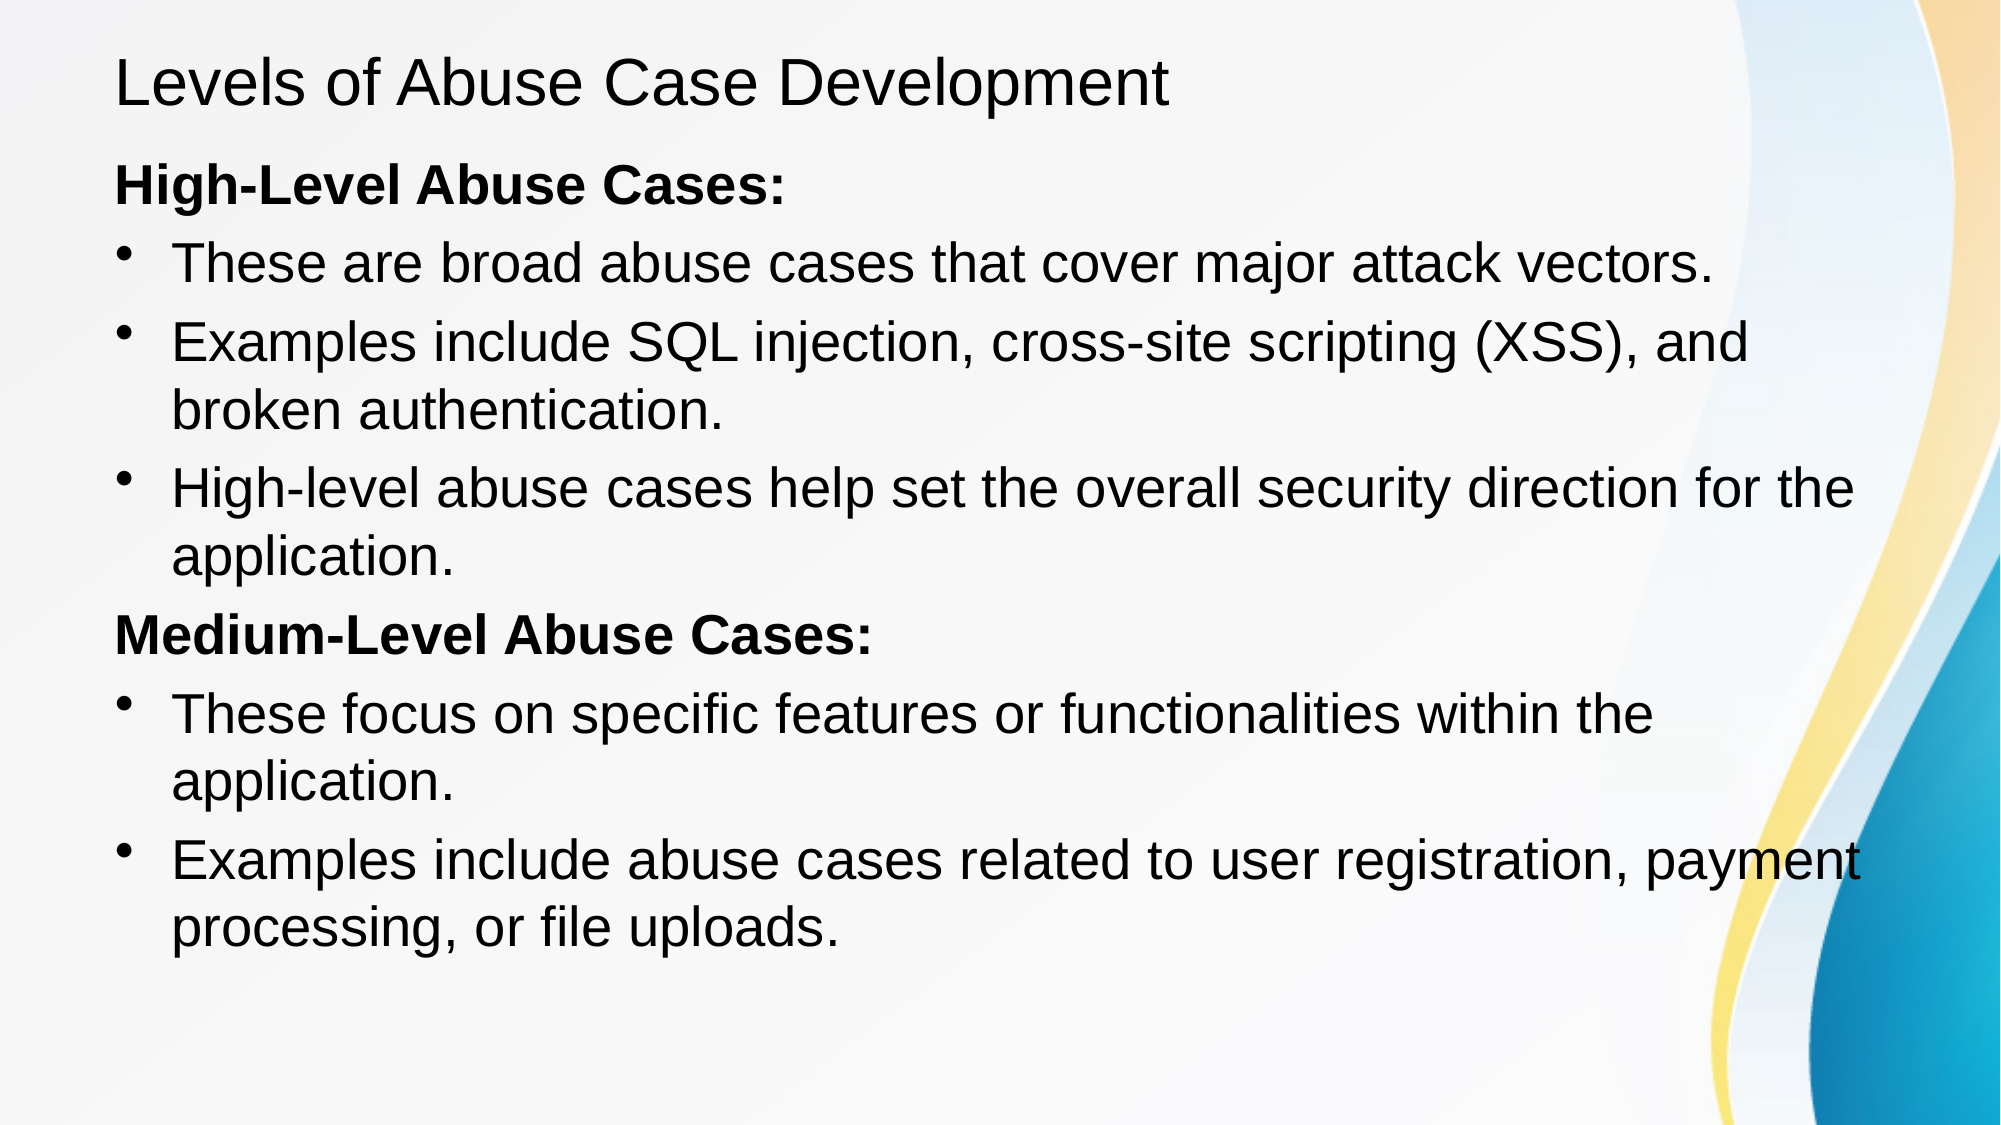

# Levels of Abuse Case Development
High-Level Abuse Cases:
These are broad abuse cases that cover major attack vectors.
Examples include SQL injection, cross-site scripting (XSS), and broken authentication.
High-level abuse cases help set the overall security direction for the application.
Medium-Level Abuse Cases:
These focus on specific features or functionalities within the application.
Examples include abuse cases related to user registration, payment processing, or file uploads.